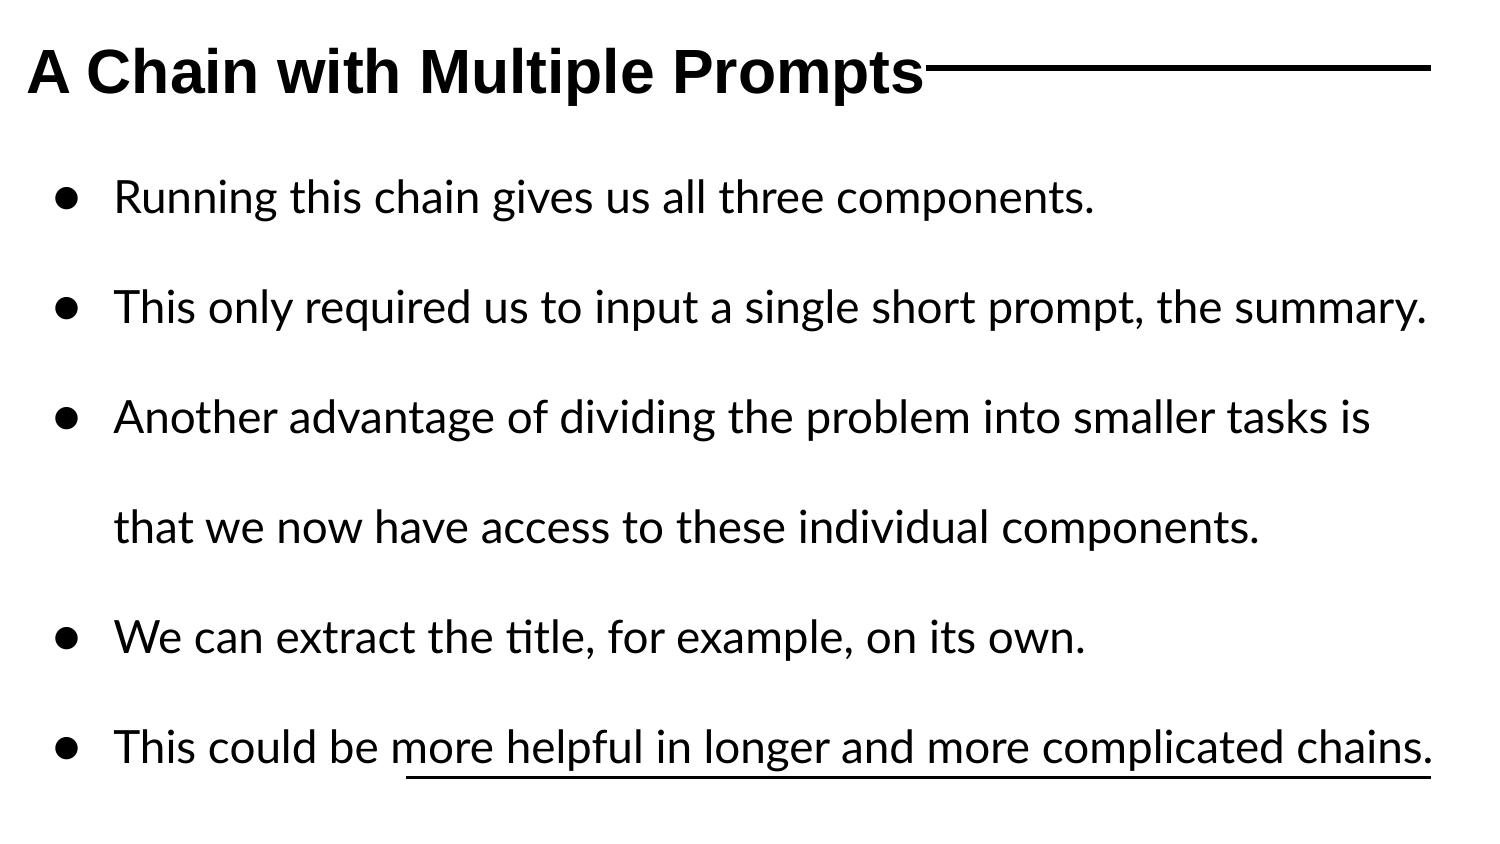

# A Chain with Multiple Prompts
Running this chain gives us all three components.
This only required us to input a single short prompt, the summary.
Another advantage of dividing the problem into smaller tasks is that we now have access to these individual components.
We can extract the title, for example, on its own.
This could be more helpful in longer and more complicated chains.